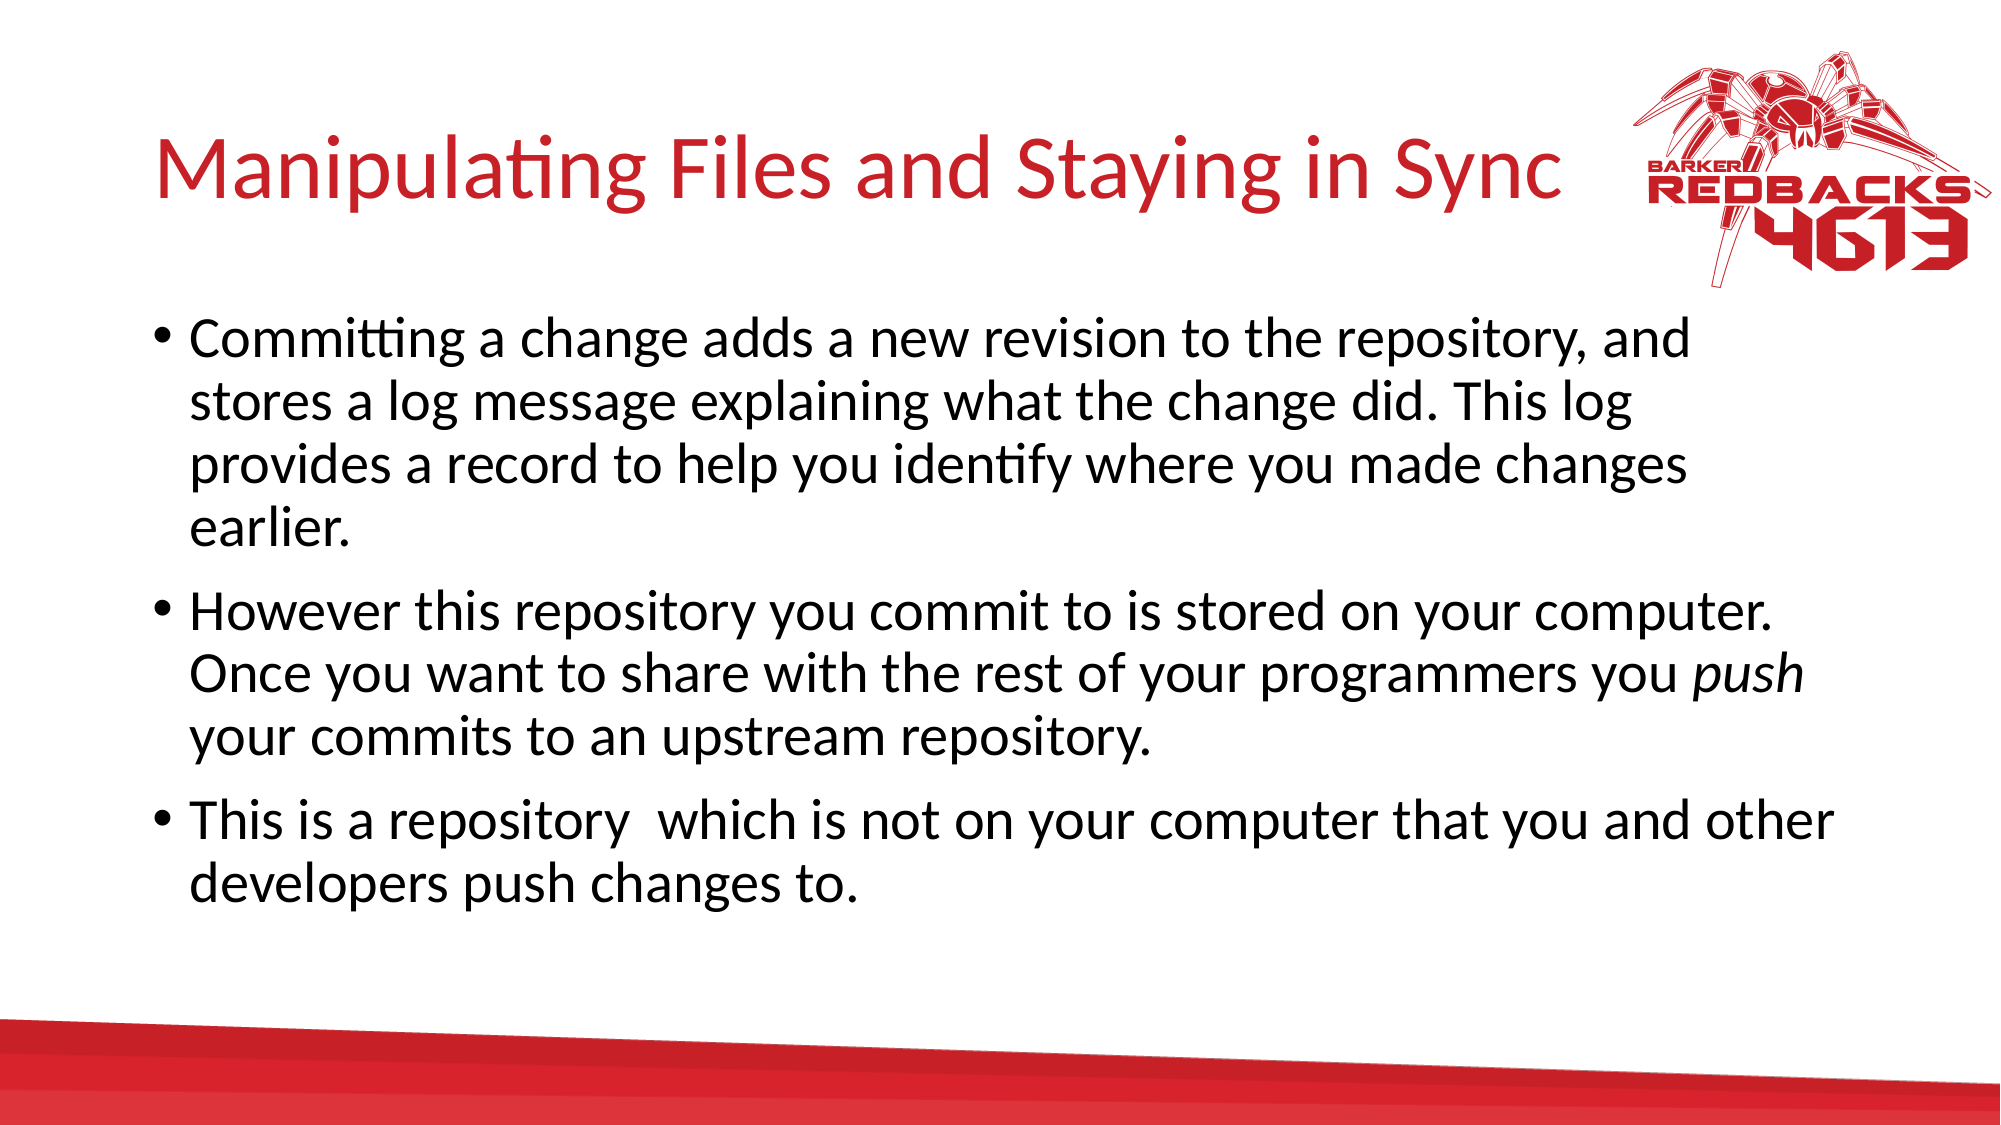

# Manipulating Files and Staying in Sync
Committing a change adds a new revision to the repository, and stores a log message explaining what the change did. This log provides a record to help you identify where you made changes earlier.
However this repository you commit to is stored on your computer. Once you want to share with the rest of your programmers you push your commits to an upstream repository.
This is a repository  which is not on your computer that you and other developers push changes to.